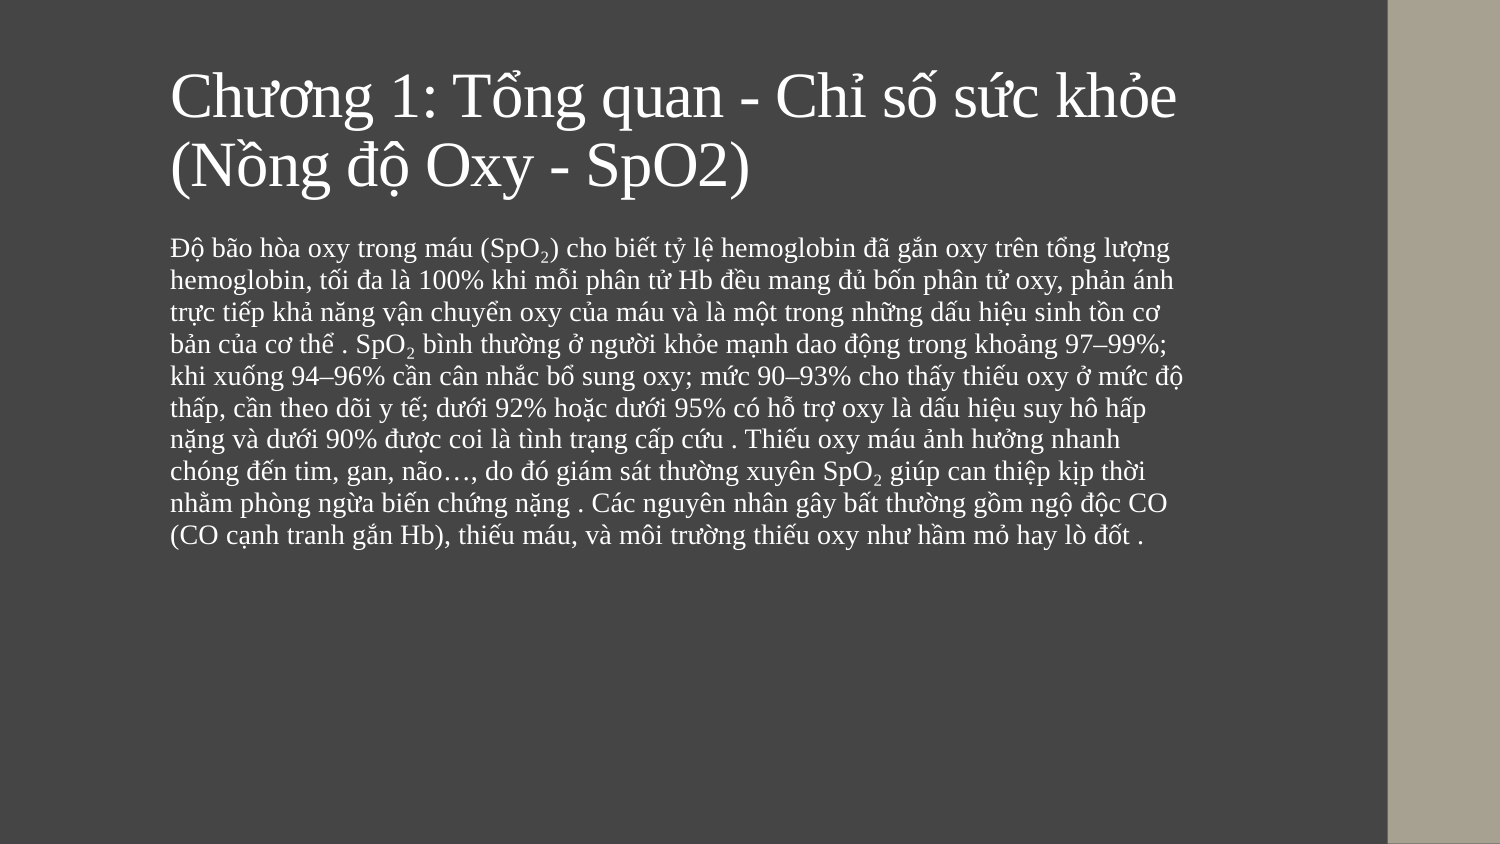

# Chương 1: Tổng quan - Chỉ số sức khỏe (Nồng độ Oxy - SpO2)
Độ bão hòa oxy trong máu (SpO₂) cho biết tỷ lệ hemoglobin đã gắn oxy trên tổng lượng hemoglobin, tối đa là 100% khi mỗi phân tử Hb đều mang đủ bốn phân tử oxy, phản ánh trực tiếp khả năng vận chuyển oxy của máu và là một trong những dấu hiệu sinh tồn cơ bản của cơ thể . SpO₂ bình thường ở người khỏe mạnh dao động trong khoảng 97–99%; khi xuống 94–96% cần cân nhắc bổ sung oxy; mức 90–93% cho thấy thiếu oxy ở mức độ thấp, cần theo dõi y tế; dưới 92% hoặc dưới 95% có hỗ trợ oxy là dấu hiệu suy hô hấp nặng và dưới 90% được coi là tình trạng cấp cứu . Thiếu oxy máu ảnh hưởng nhanh chóng đến tim, gan, não…, do đó giám sát thường xuyên SpO₂ giúp can thiệp kịp thời nhằm phòng ngừa biến chứng nặng . Các nguyên nhân gây bất thường gồm ngộ độc CO (CO cạnh tranh gắn Hb), thiếu máu, và môi trường thiếu oxy như hầm mỏ hay lò đốt .